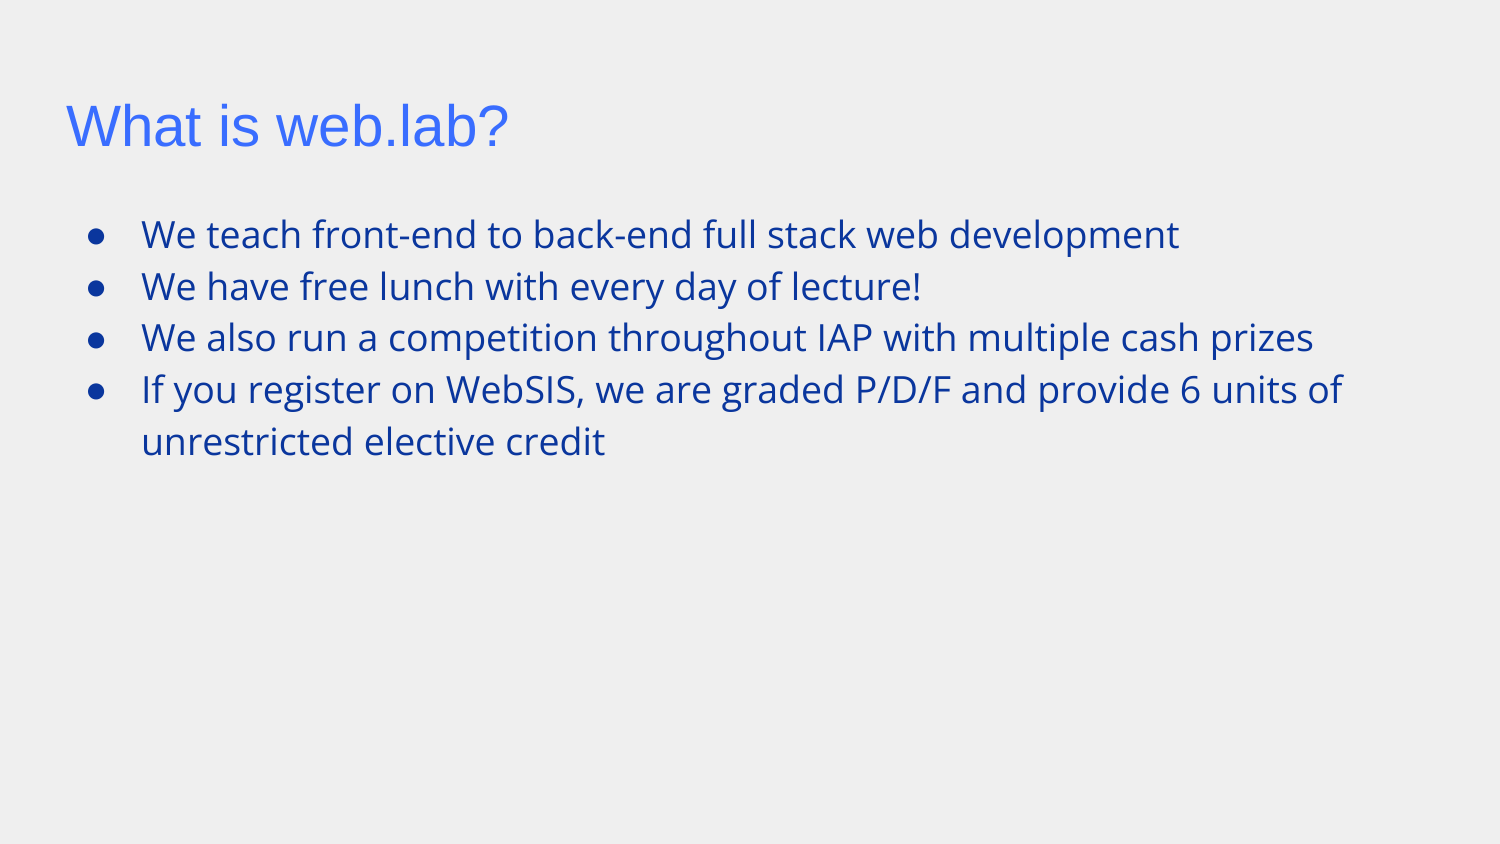

# What is web.lab?
We teach front-end to back-end full stack web development
We have free lunch with every day of lecture!
We also run a competition throughout IAP with multiple cash prizes
If you register on WebSIS, we are graded P/D/F and provide 6 units of unrestricted elective credit